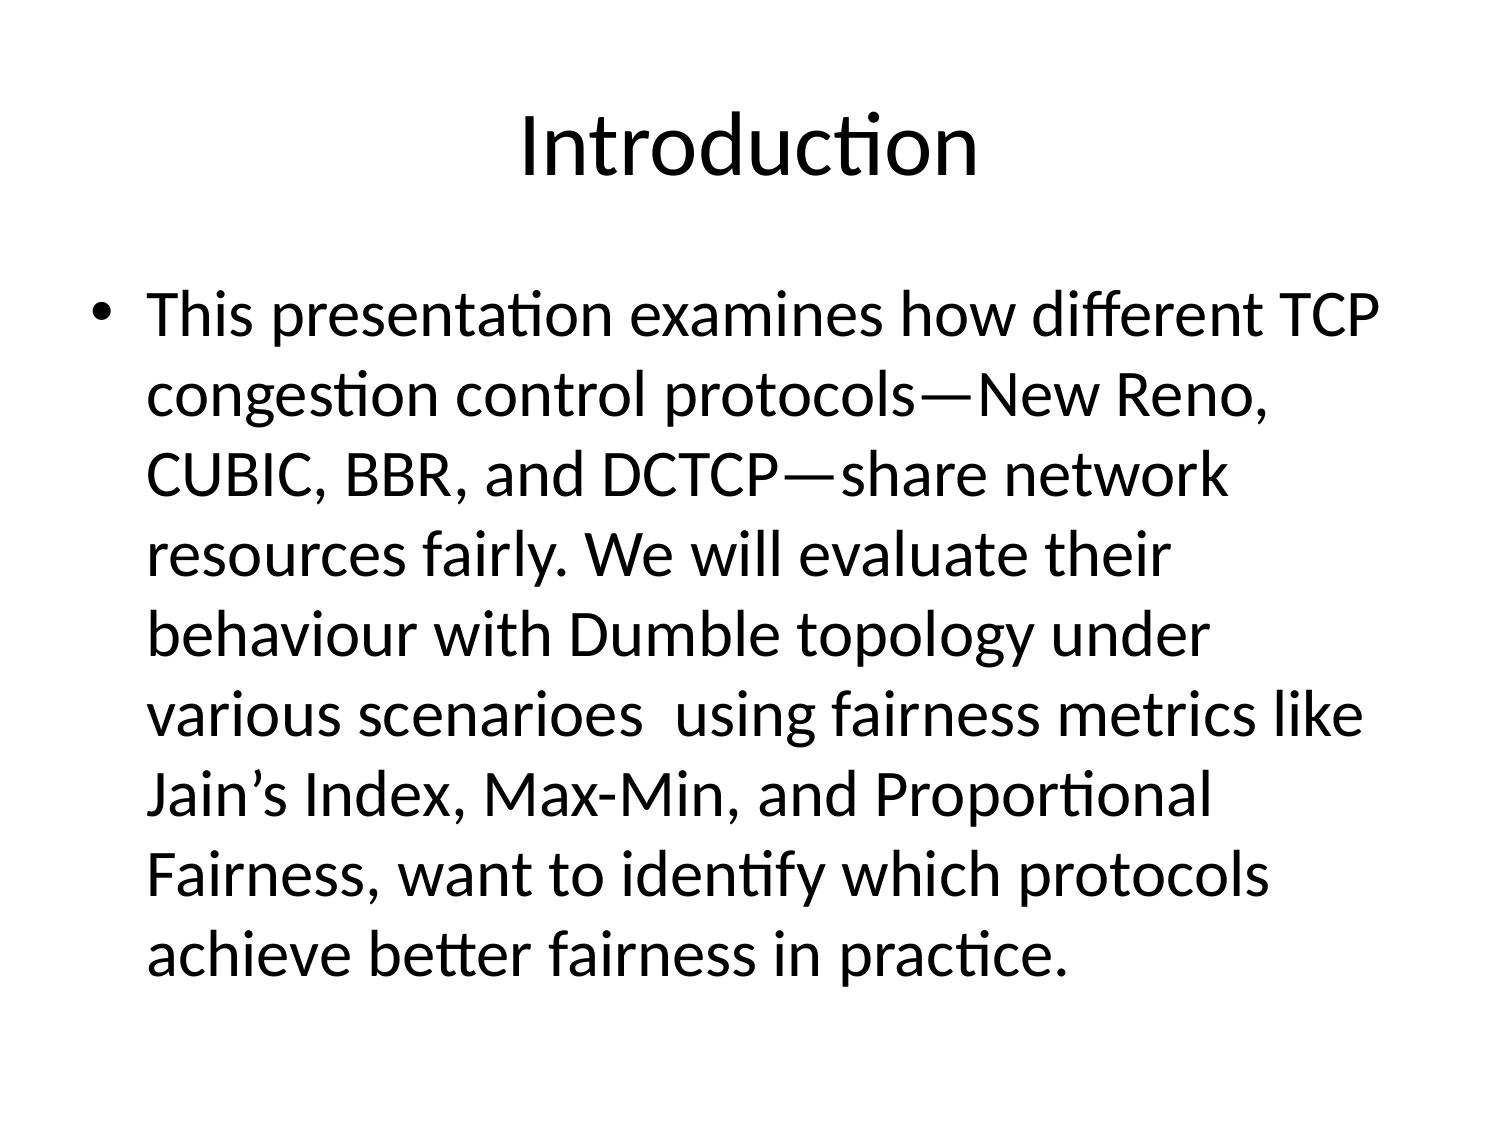

# Introduction
This presentation examines how different TCP congestion control protocols—New Reno, CUBIC, BBR, and DCTCP—share network resources fairly. We will evaluate their behaviour with Dumble topology under various scenarioes  using fairness metrics like Jain’s Index, Max-Min, and Proportional Fairness, want to identify which protocols achieve better fairness in practice.